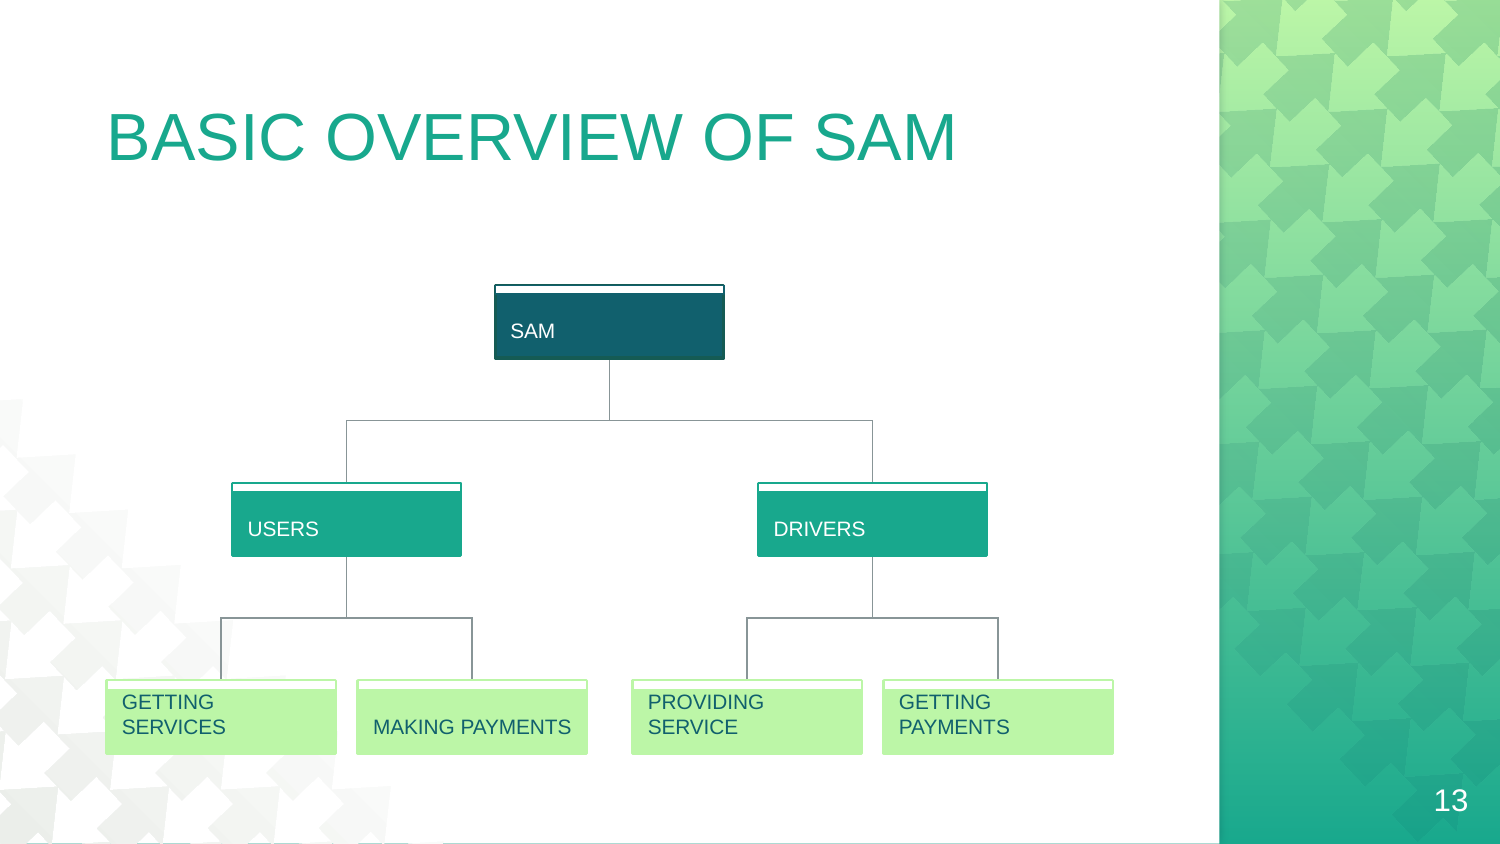

# BASIC OVERVIEW OF SAM

SAM

USERS

DRIVERS

GETTING PAYMENTS
GETTING SERVICES

MAKING PAYMENTS

PROVIDING SERVICE

13